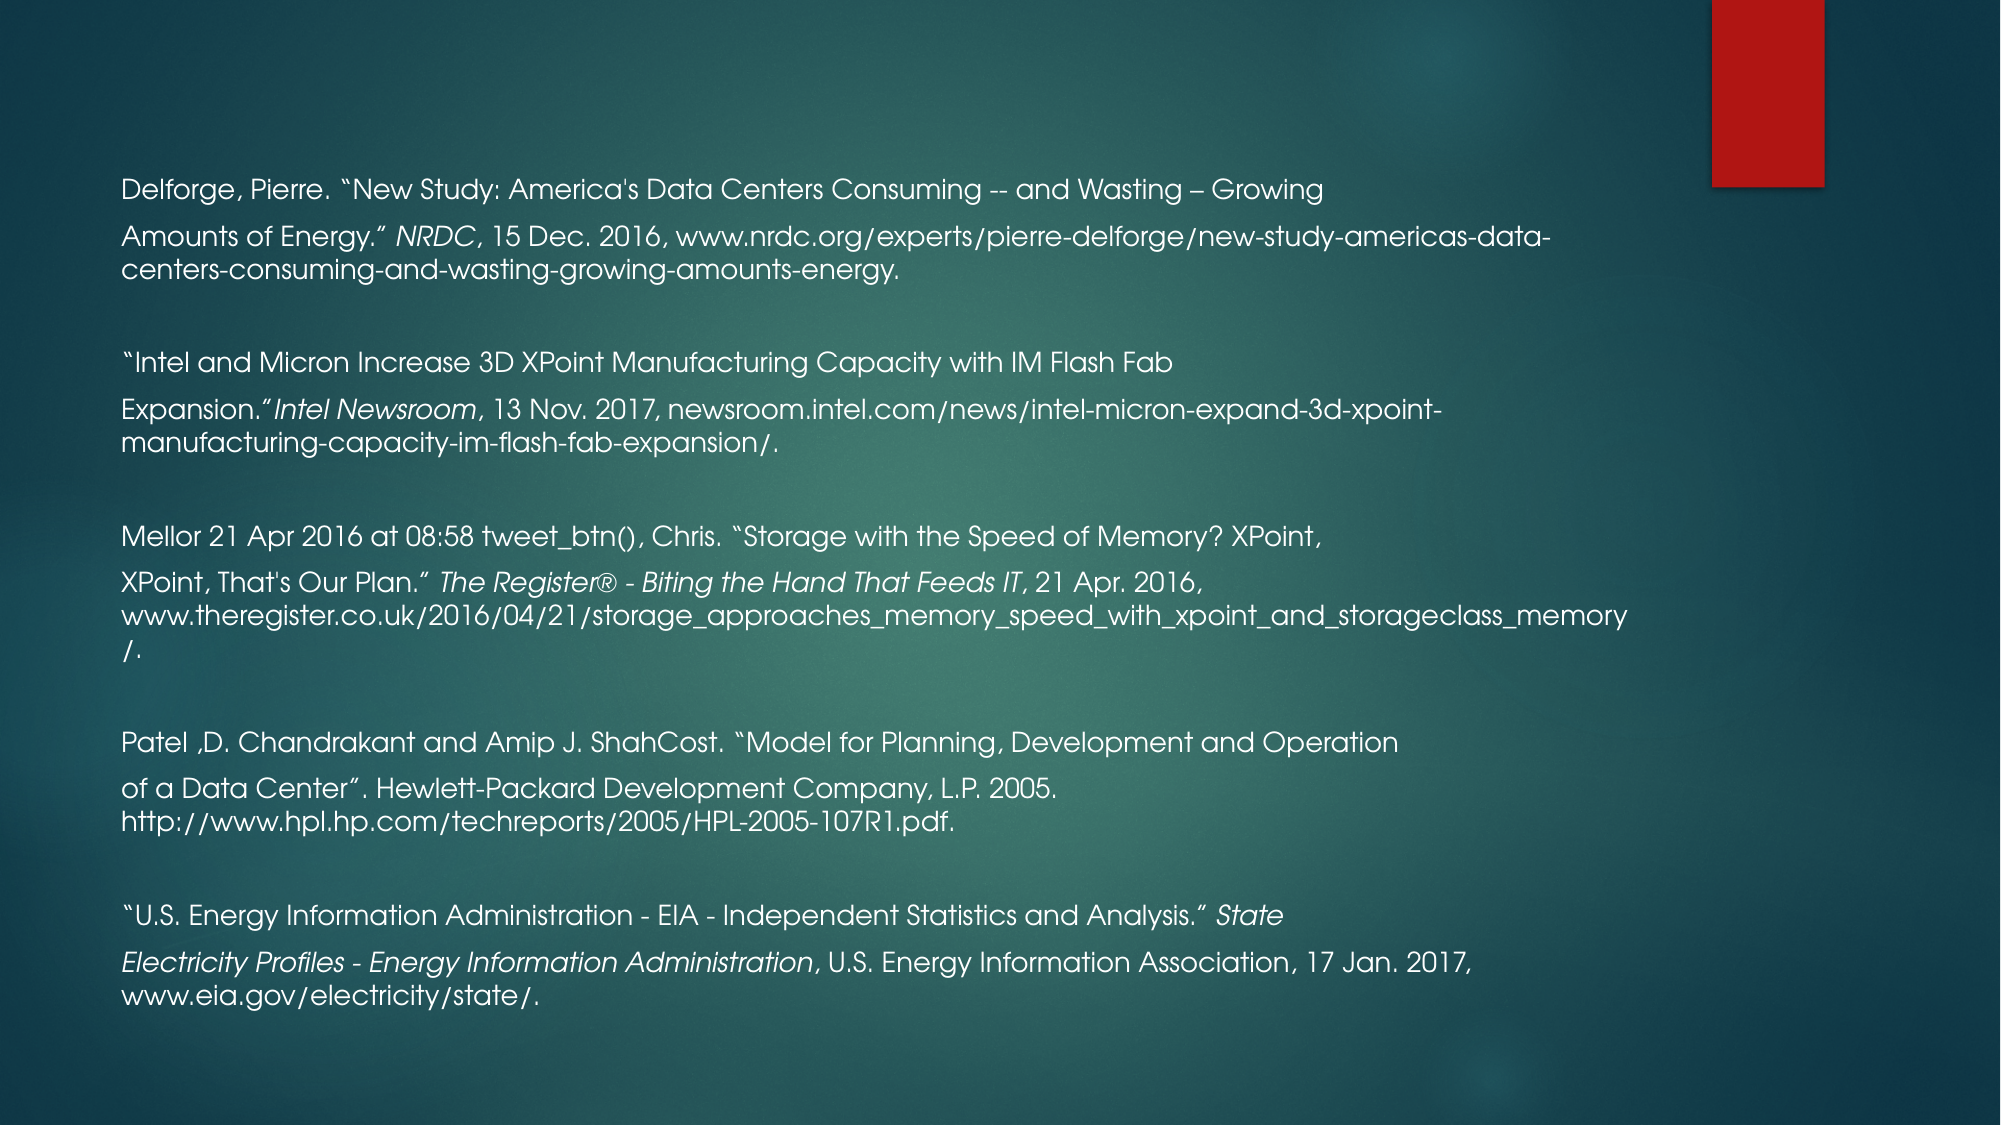

#
Delforge, Pierre. “New Study: America's Data Centers Consuming -- and Wasting – Growing
Amounts of Energy.” NRDC, 15 Dec. 2016, www.nrdc.org/experts/pierre-delforge/new-study-americas-data-centers-consuming-and-wasting-growing-amounts-energy.

“Intel and Micron Increase 3D XPoint Manufacturing Capacity with IM Flash Fab
Expansion.”Intel Newsroom, 13 Nov. 2017, newsroom.intel.com/news/intel-micron-expand-3d-xpoint-manufacturing-capacity-im-flash-fab-expansion/.

Mellor 21 Apr 2016 at 08:58 tweet_btn(), Chris. “Storage with the Speed of Memory? XPoint,
XPoint, That's Our Plan.” The Register® - Biting the Hand That Feeds IT, 21 Apr. 2016, www.theregister.co.uk/2016/04/21/storage_approaches_memory_speed_with_xpoint_and_storageclass_memory/.

Patel ,D. Chandrakant and Amip J. ShahCost. “Model for Planning, Development and Operation
of a Data Center”. Hewlett-Packard Development Company, L.P. 2005. http://www.hpl.hp.com/techreports/2005/HPL-2005-107R1.pdf.

“U.S. Energy Information Administration - EIA - Independent Statistics and Analysis.” State
Electricity Profiles - Energy Information Administration, U.S. Energy Information Association, 17 Jan. 2017, www.eia.gov/electricity/state/.